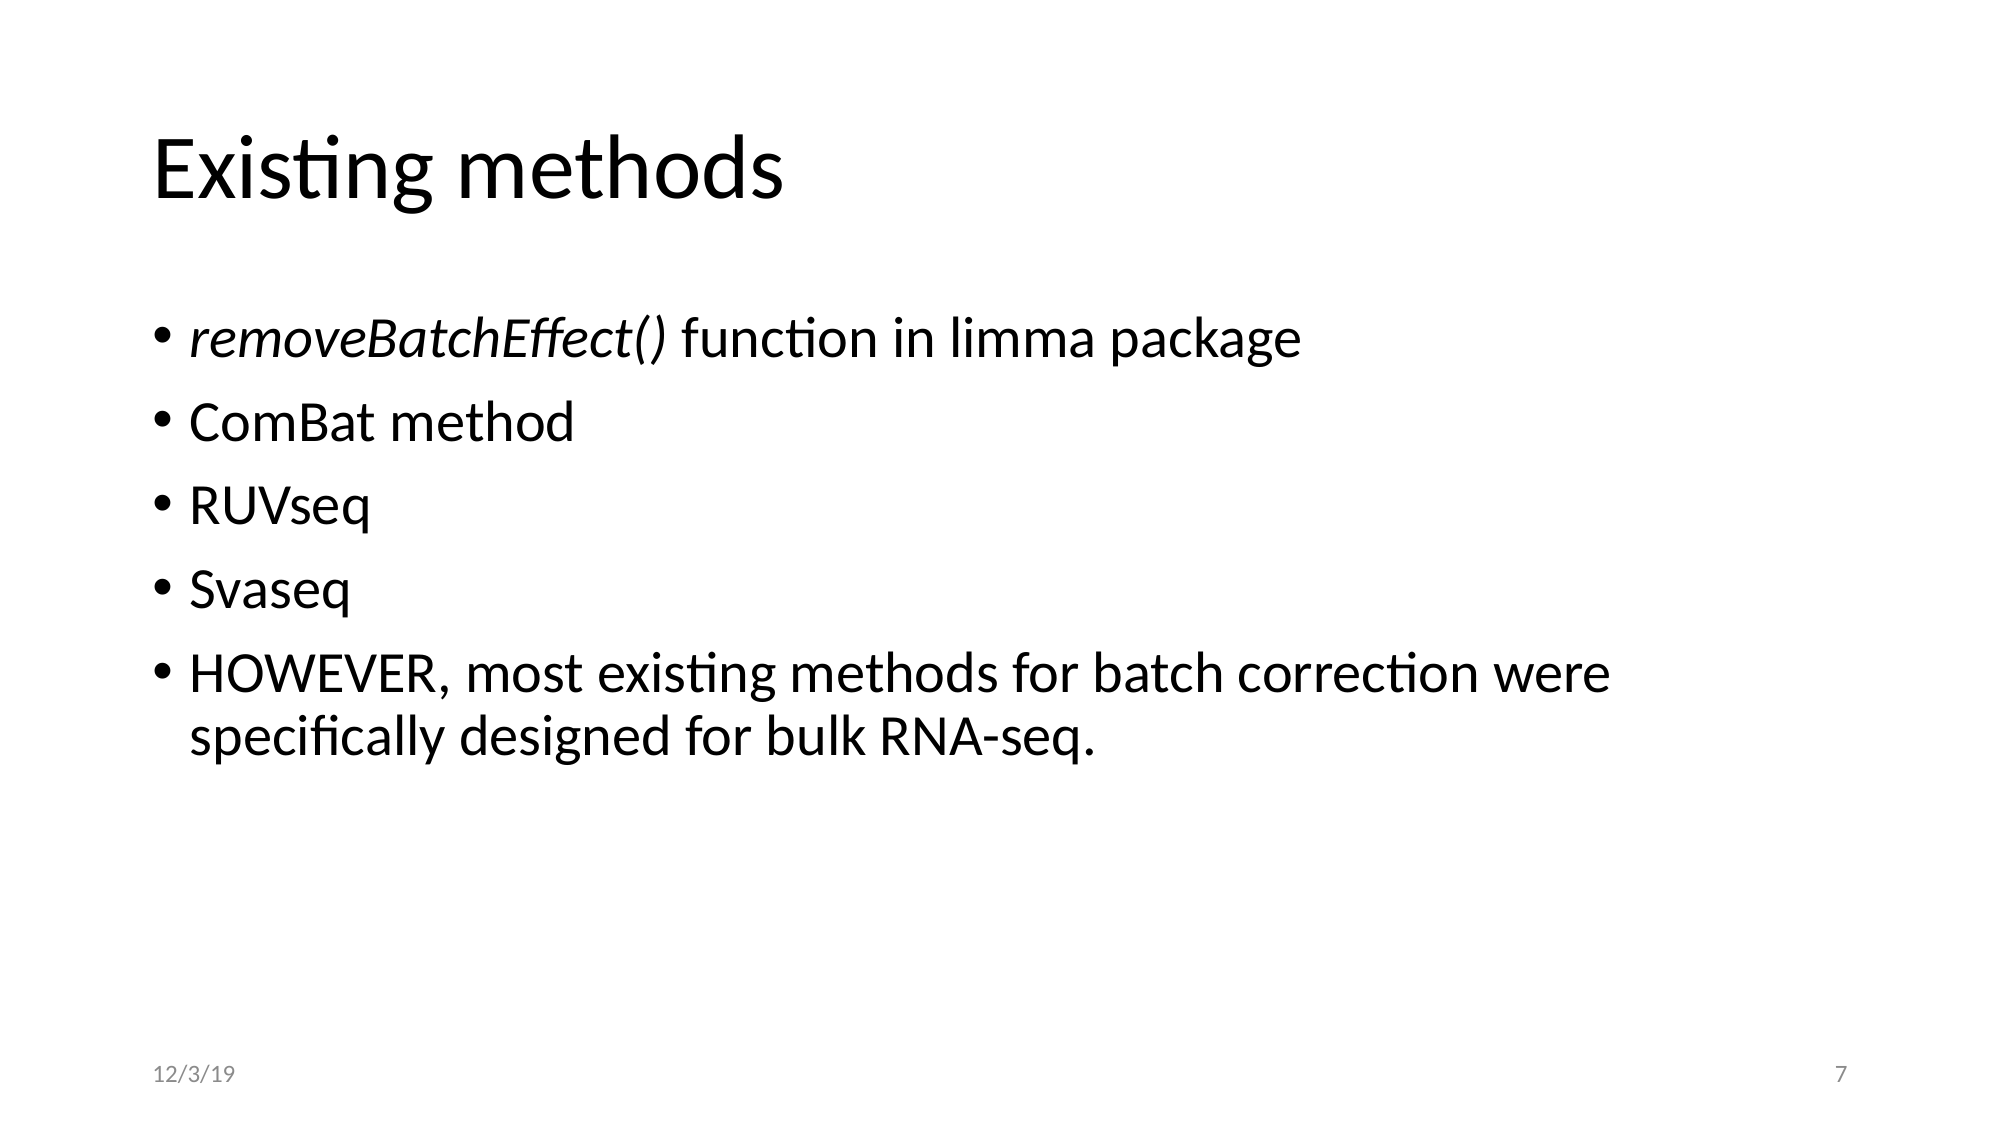

# Existing methods
removeBatchEffect() function in limma package
ComBat method
RUVseq
Svaseq
HOWEVER, most existing methods for batch correction were specifically designed for bulk RNA-seq.

12/3/19
7